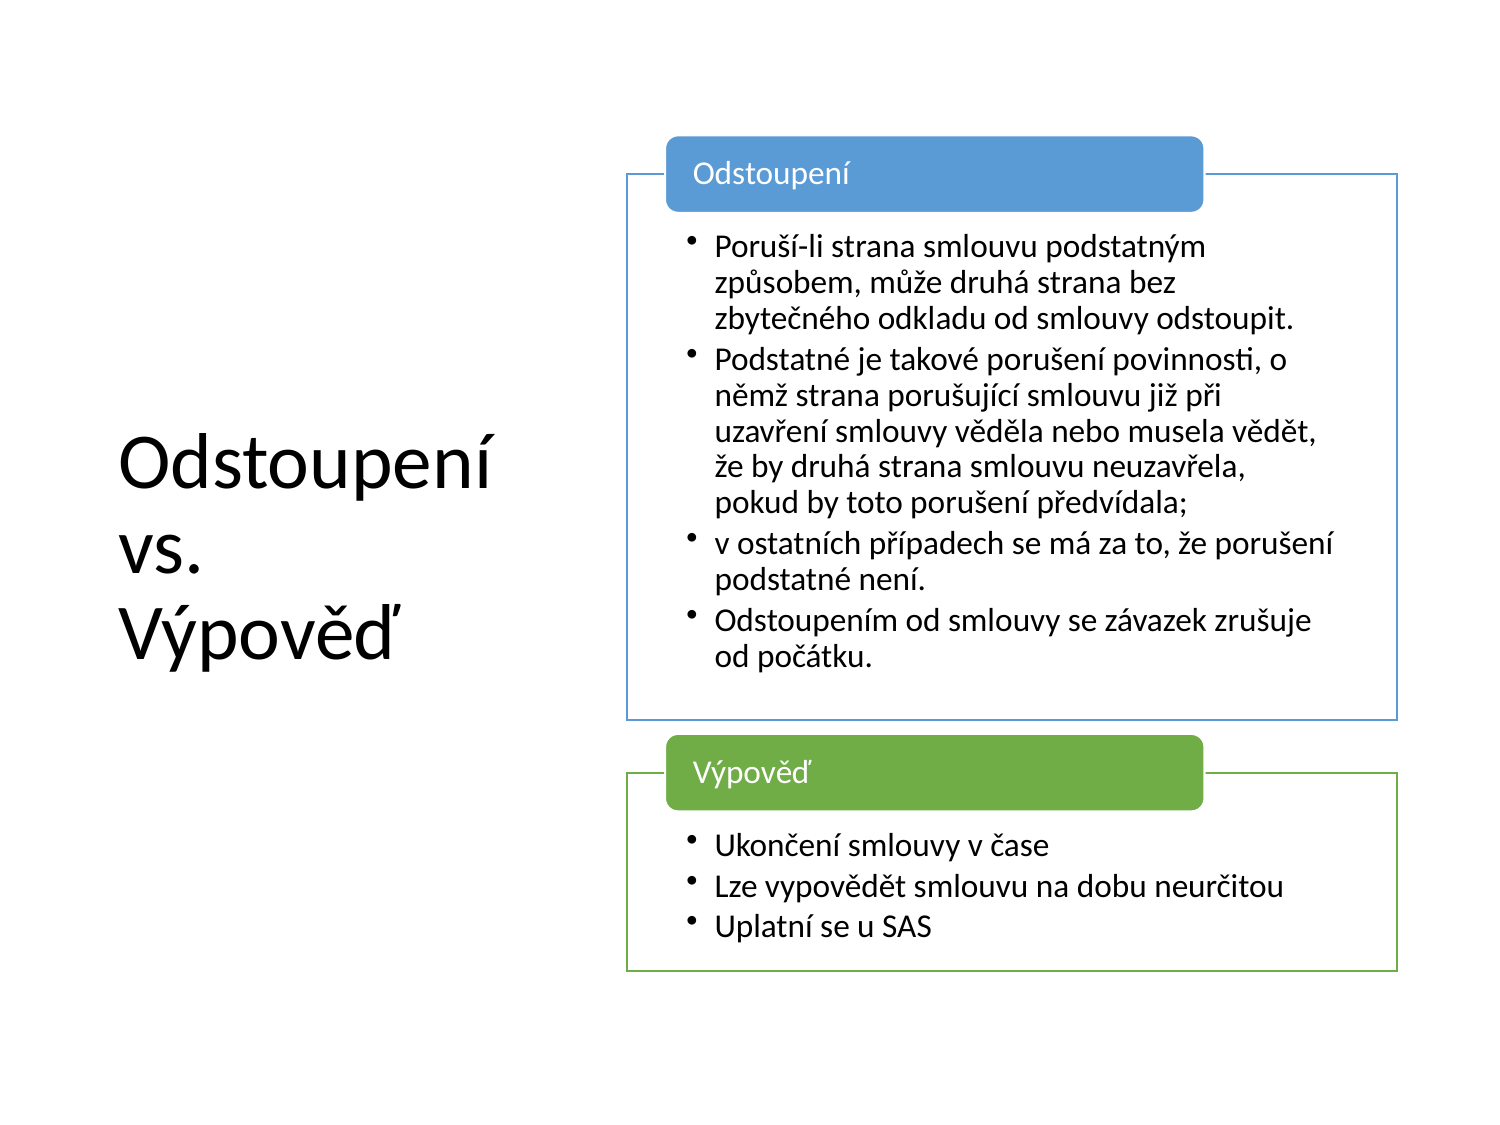

# Odstoupení vs. Výpověď
Poruší-li strana smlouvu podstatným způsobem, může druhá strana bez zbytečného odkladu od smlouvy odstoupit.
Podstatné je takové porušení povinnosti, o němž strana porušující smlouvu již při uzavření smlouvy věděla nebo musela vědět, že by druhá strana smlouvu neuzavřela, pokud by toto porušení předvídala;
v ostatních případech se má za to, že porušení podstatné není.
Odstoupením od smlouvy se závazek zrušuje od počátku.
Odstoupení
Ukončení smlouvy v čase
Lze vypovědět smlouvu na dobu neurčitou
Uplatní se u SAS
Výpověď